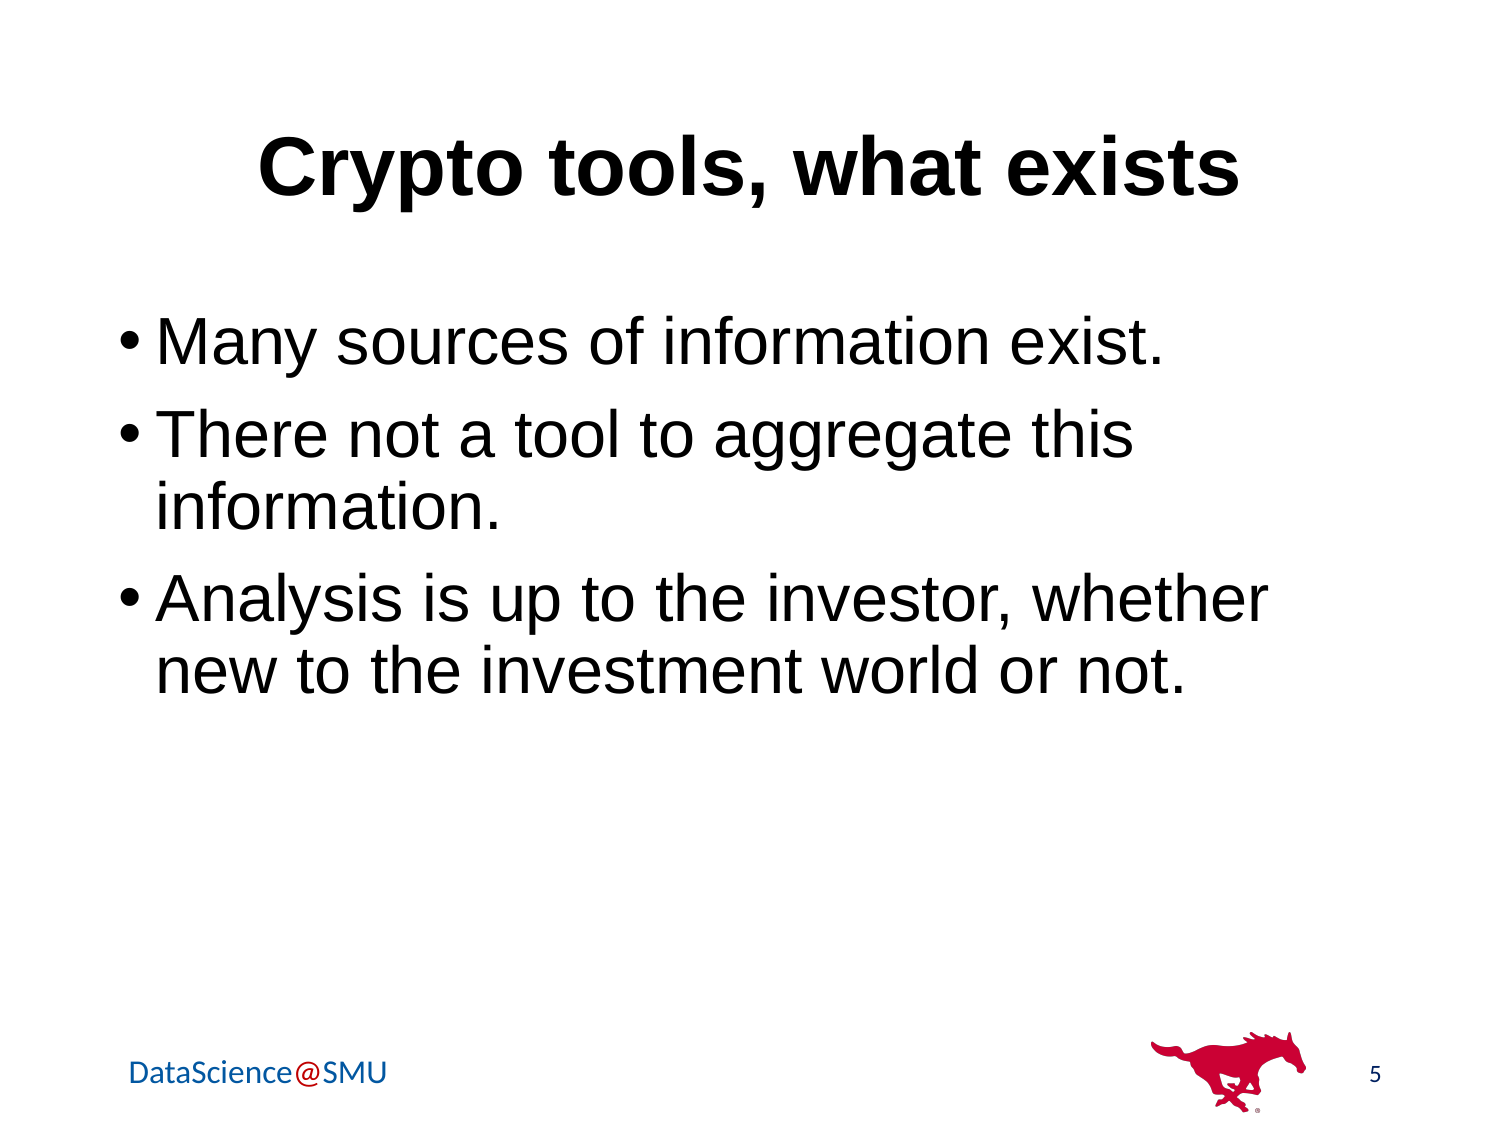

# Crypto tools, what exists
Many sources of information exist.
There not a tool to aggregate this information.
Analysis is up to the investor, whether new to the investment world or not.

5